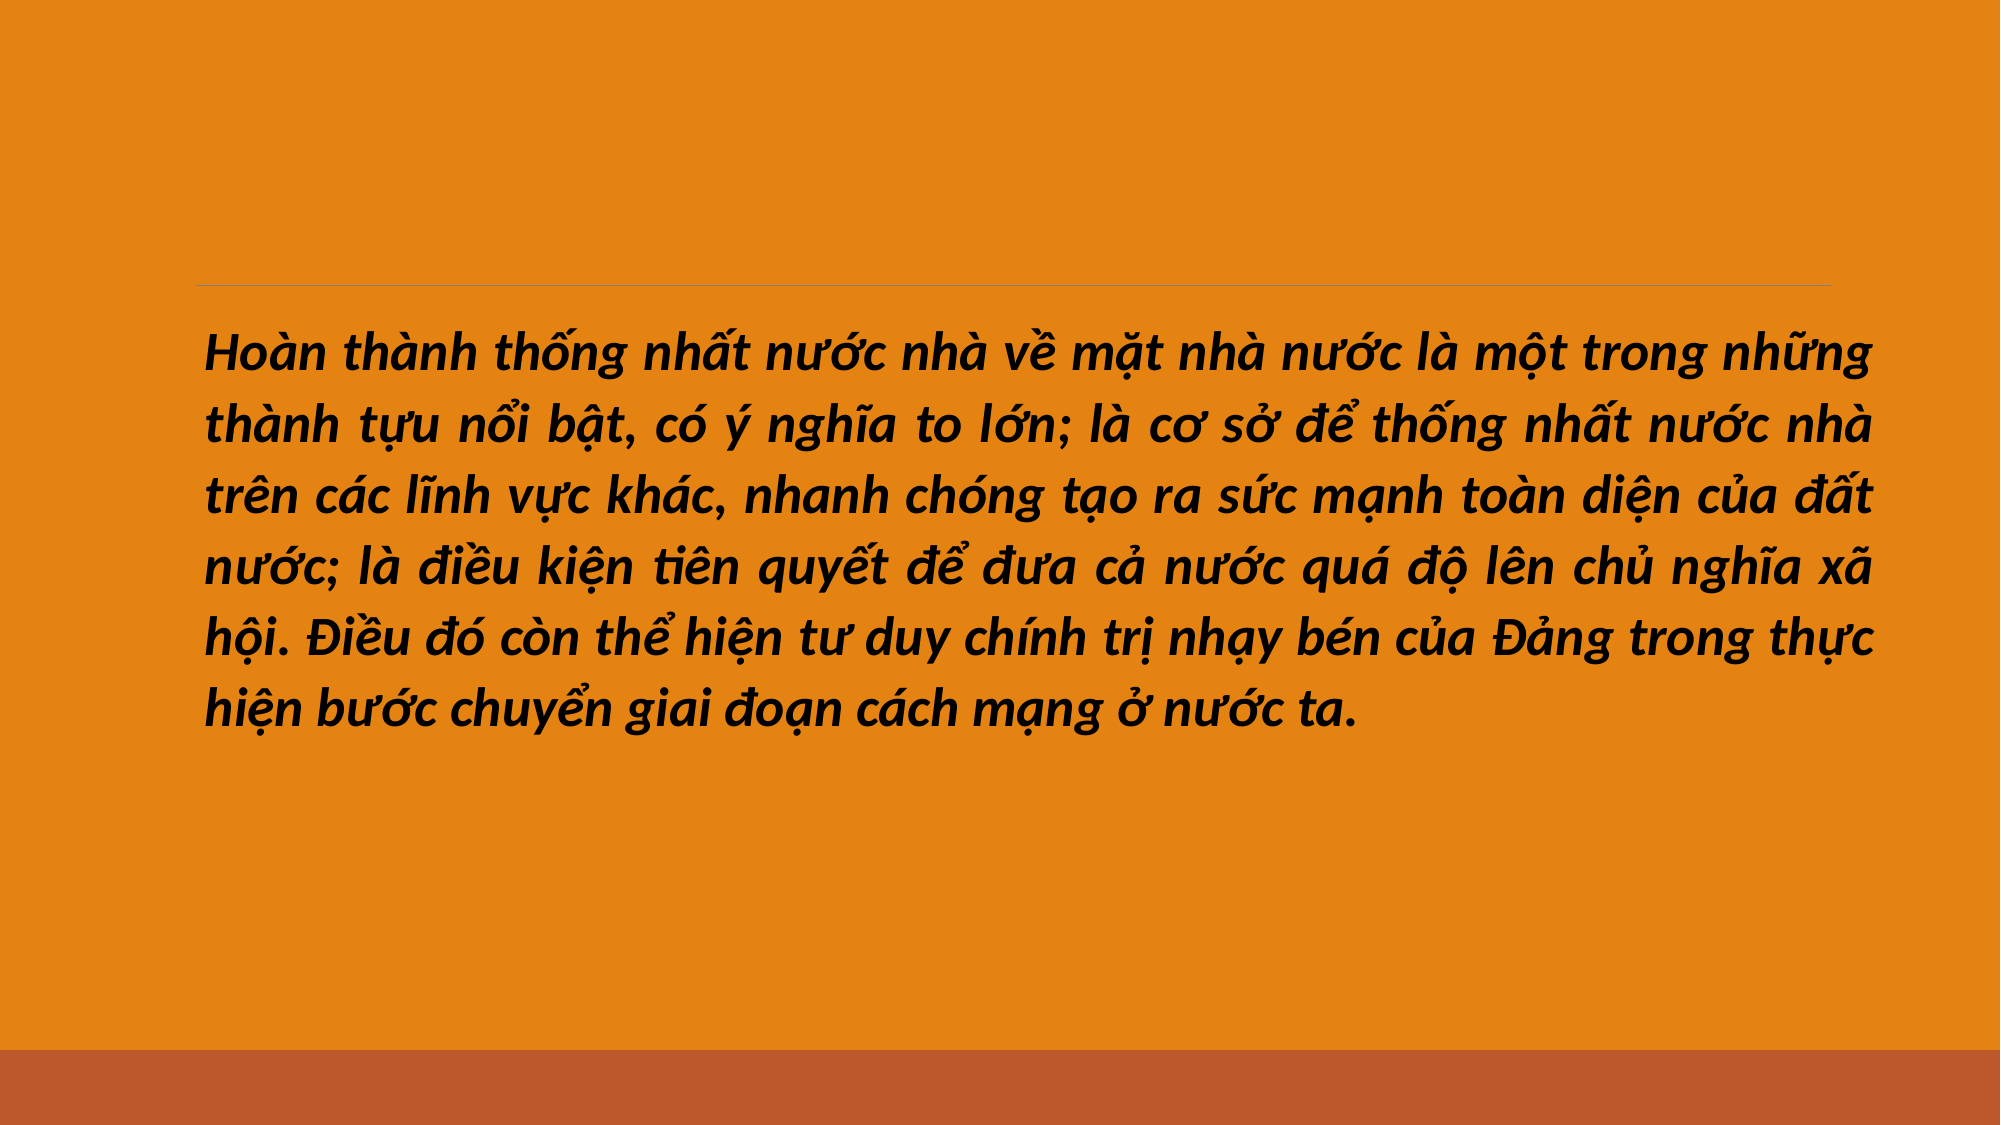

Hoàn thành thống nhất nước nhà về mặt nhà nước là một trong những thành tựu nổi bật, có ý nghĩa to lớn; là cơ sở để thống nhất nước nhà trên các lĩnh vực khác, nhanh chóng tạo ra sức mạnh toàn diện của đất nước; là điều kiện tiên quyết để đưa cả nước quá độ lên chủ nghĩa xã hội. Điều đó còn thể hiện tư duy chính trị nhạy bén của Đảng trong thực hiện bước chuyển giai đoạn cách mạng ở nước ta.
219